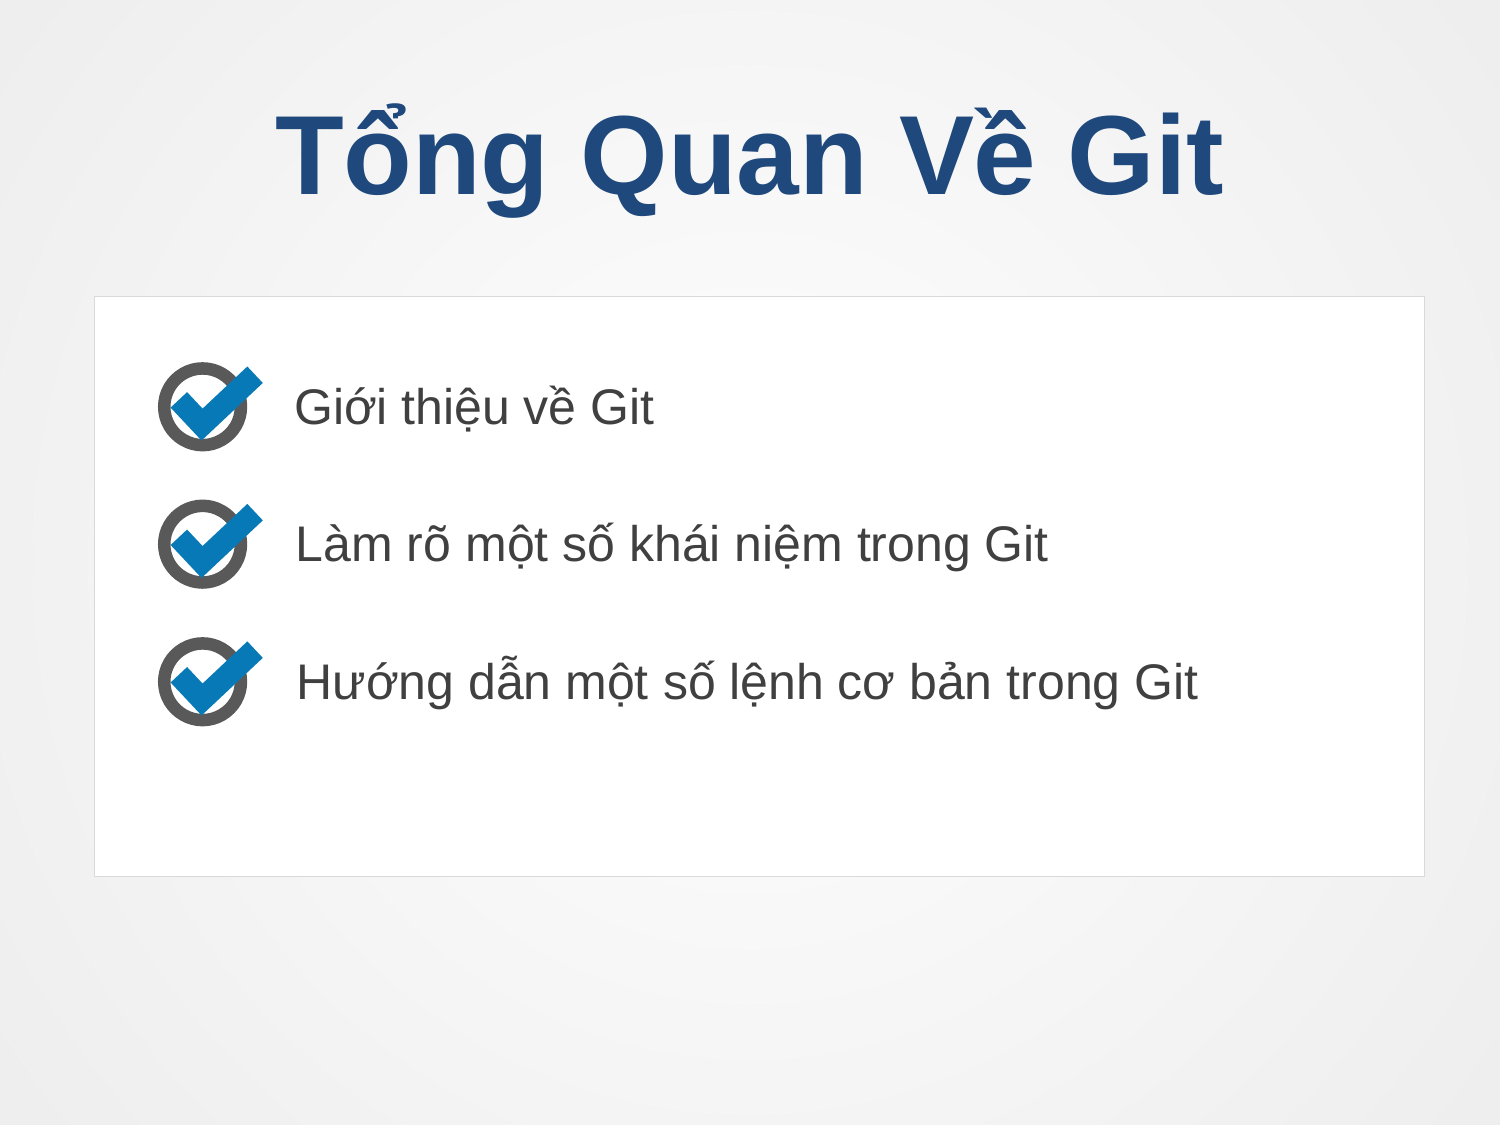

Tổng Quan Về Git

Giới thiệu về Git

Làm rõ một số khái niệm trong Git

Hướng dẫn một số lệnh cơ bản trong Git